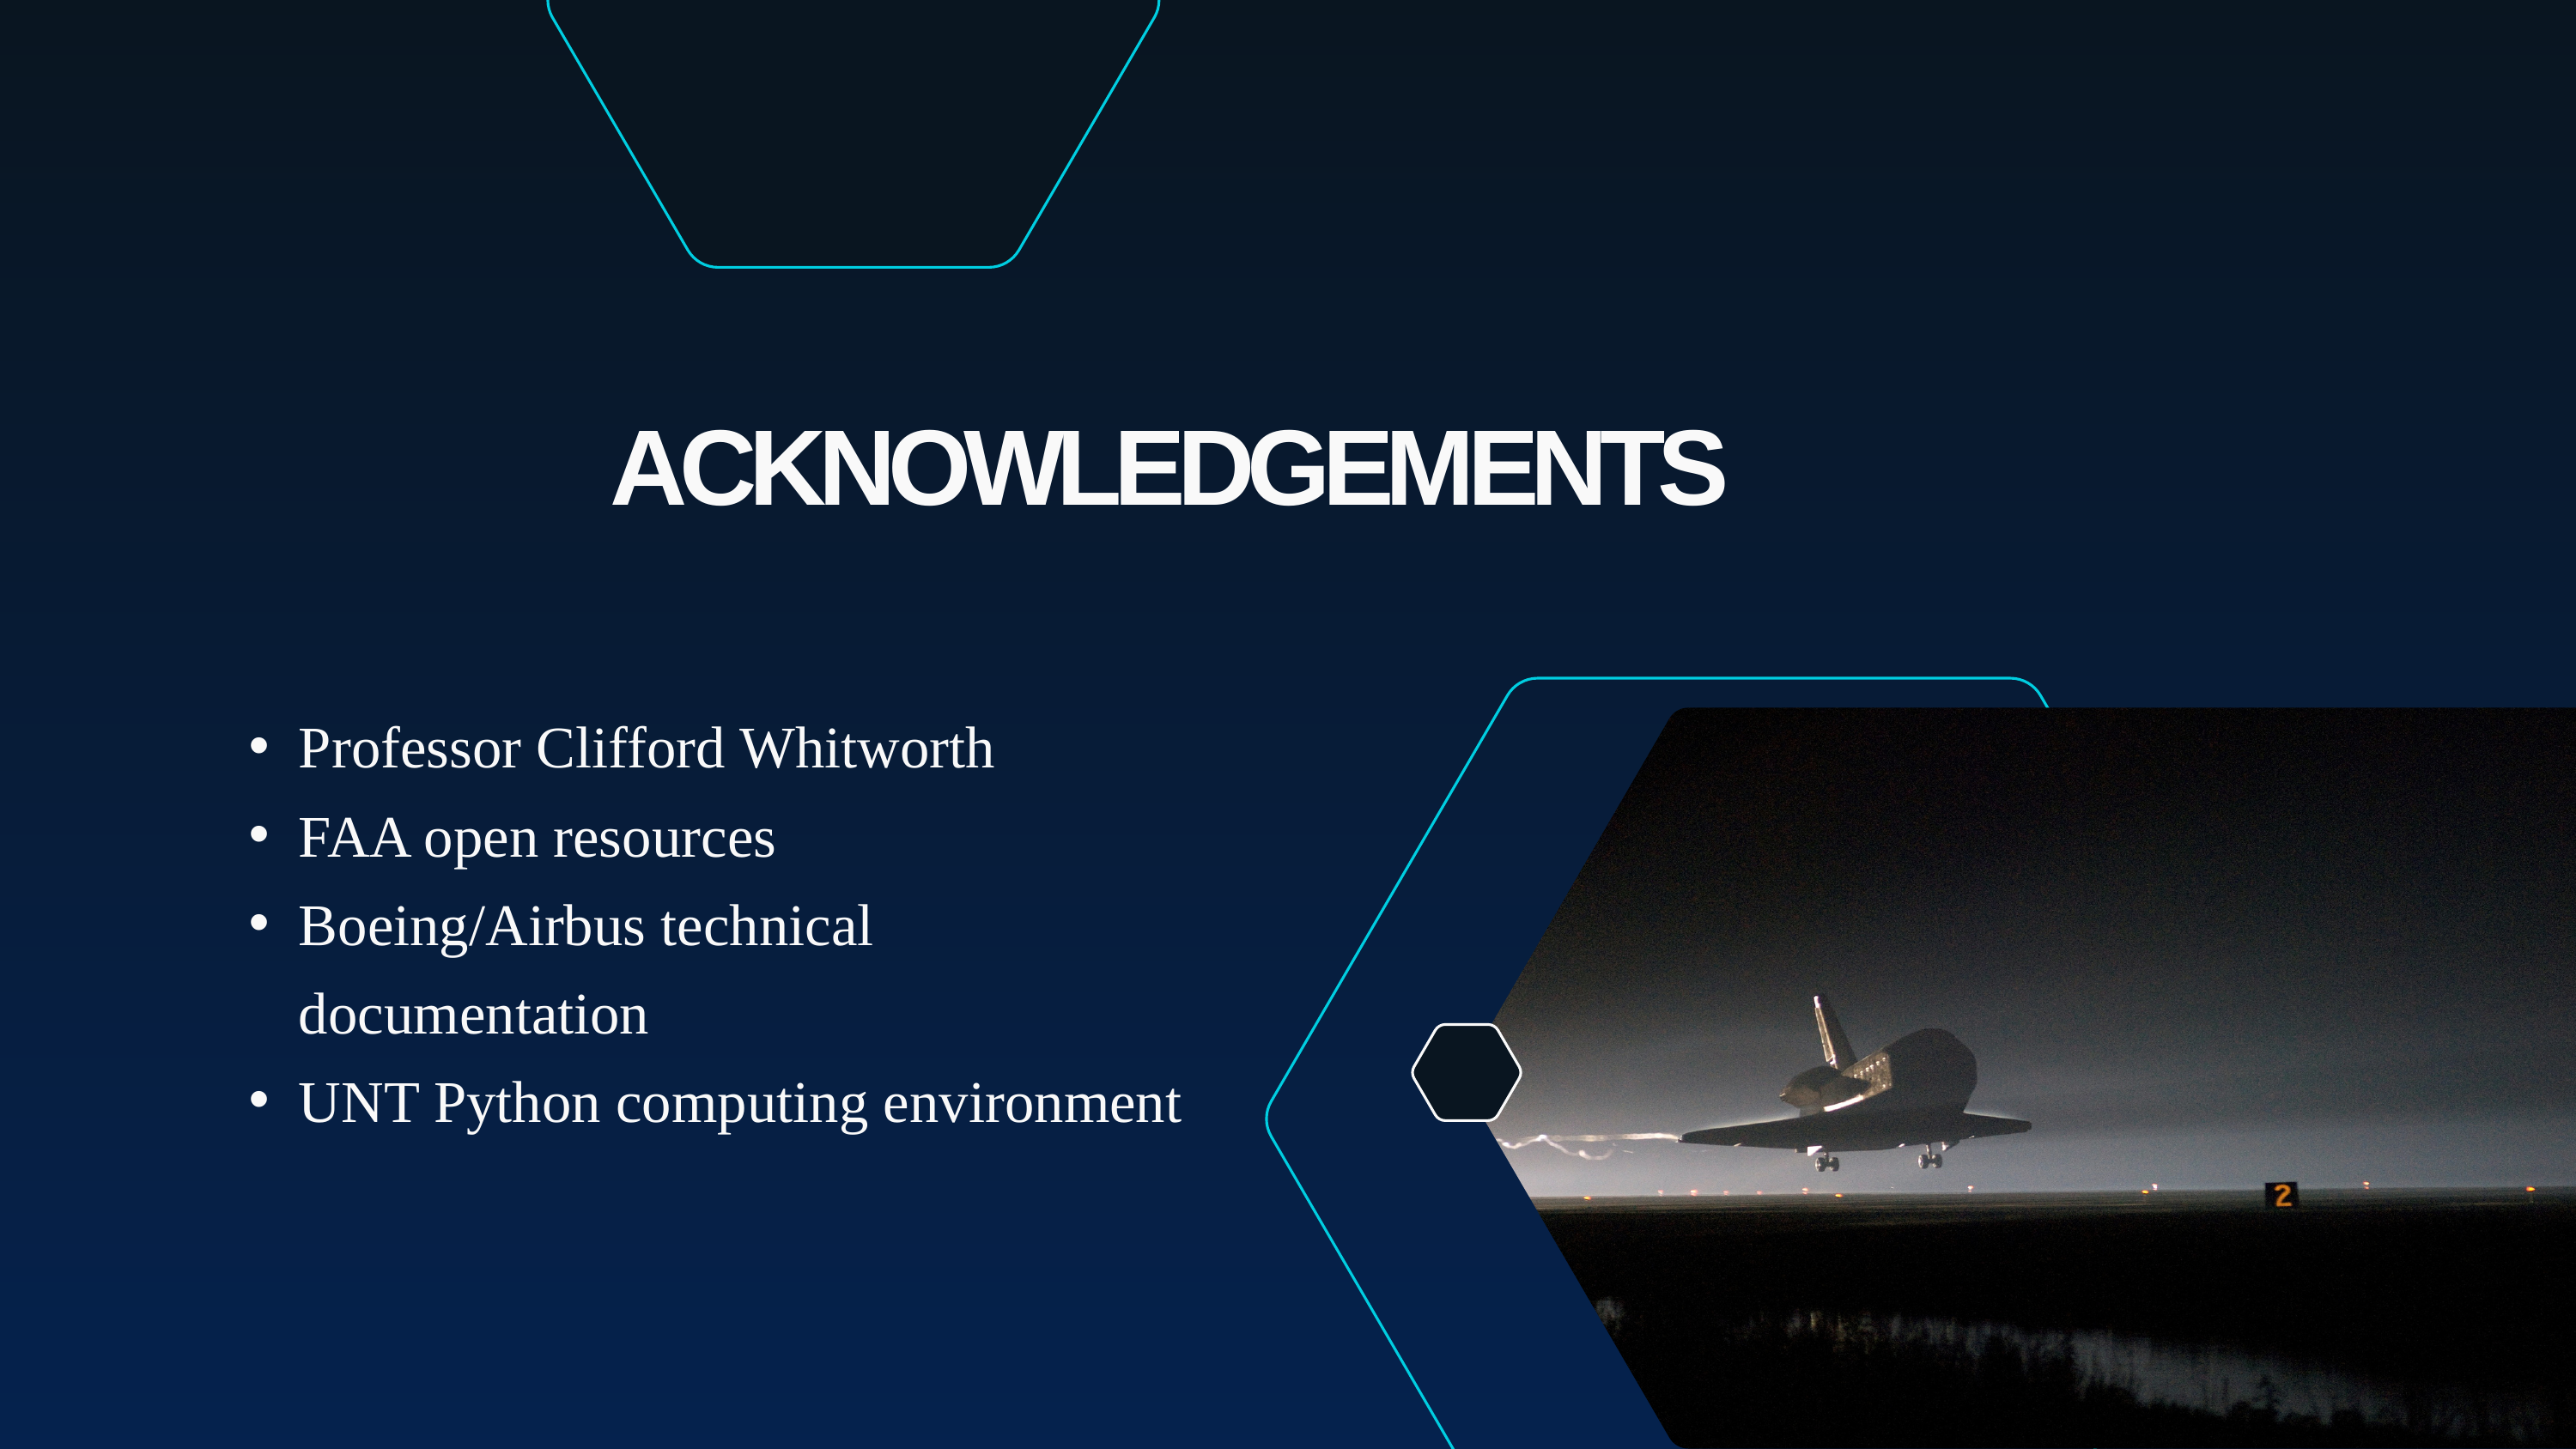

ACKNOWLEDGEMENTS

Professor Clifford Whitworth
FAA open resources
Boeing/Airbus technical documentation
UNT Python computing environment